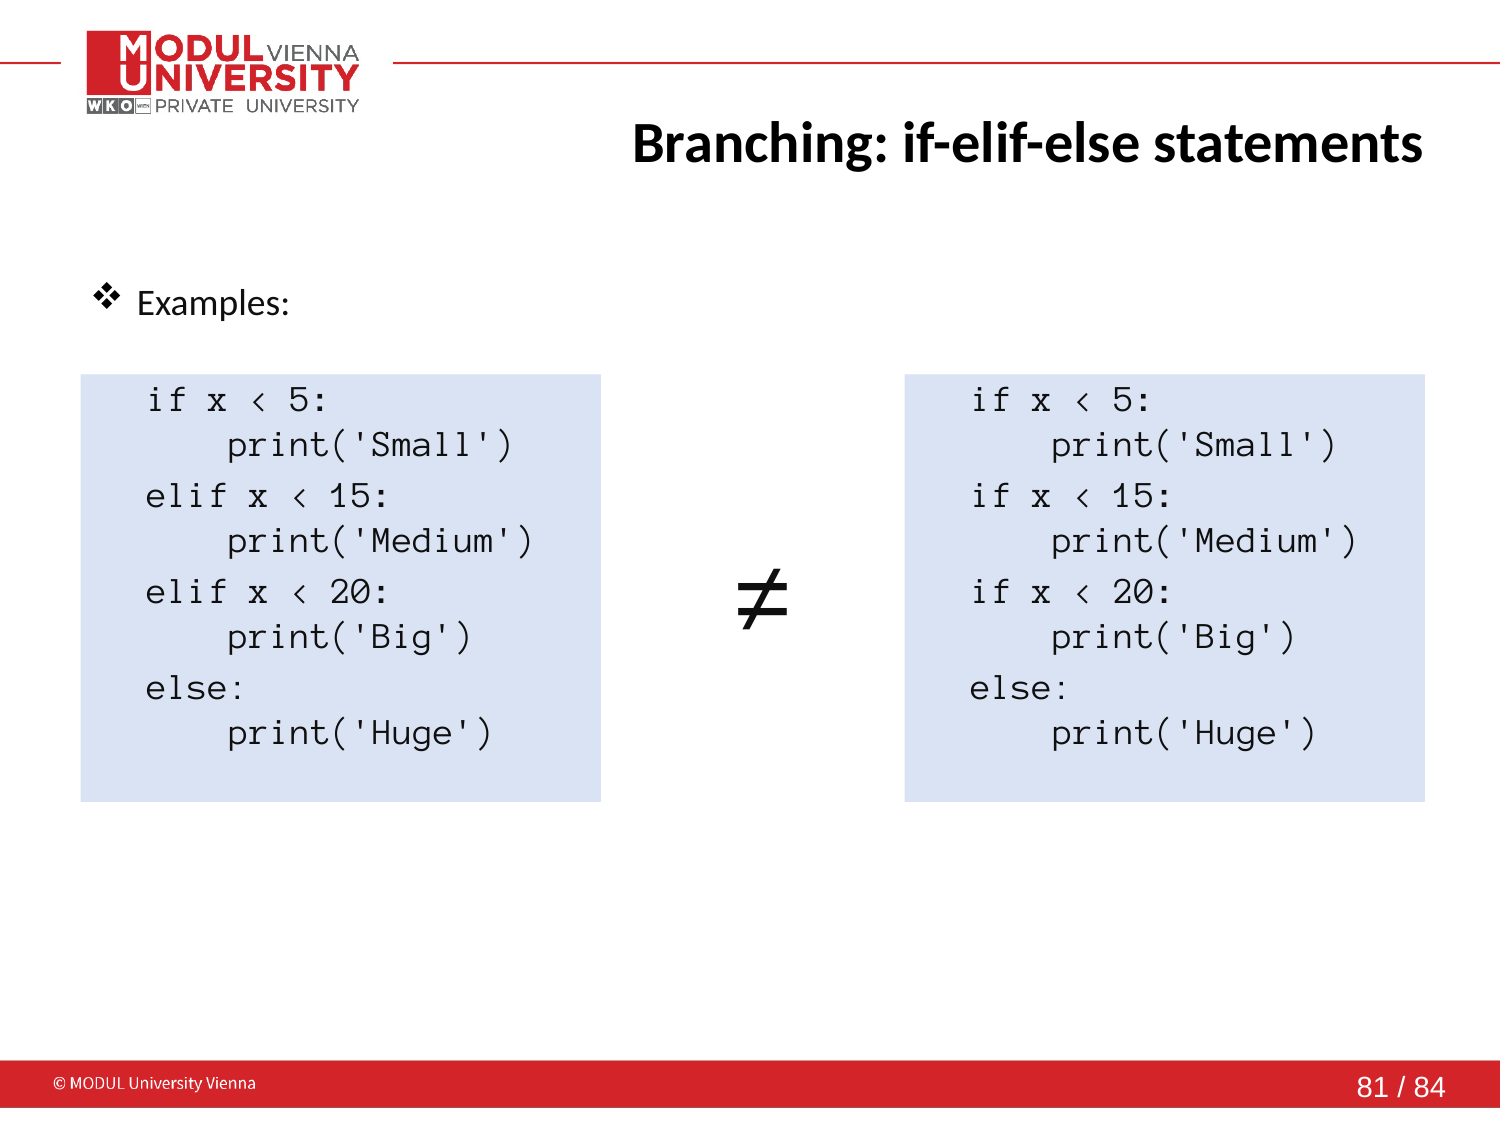

# Branching: if-elif-else statements
Examples:

if x < 5:
    print('Small')
elif x < 15:
    print('Medium')
elif x < 20:
    print('Big')
else:
    print('Huge')
if x < 5:
    print('Small')
if x < 15:
    print('Medium')
if x < 20:
    print('Big')
else:
    print('Huge')
≠